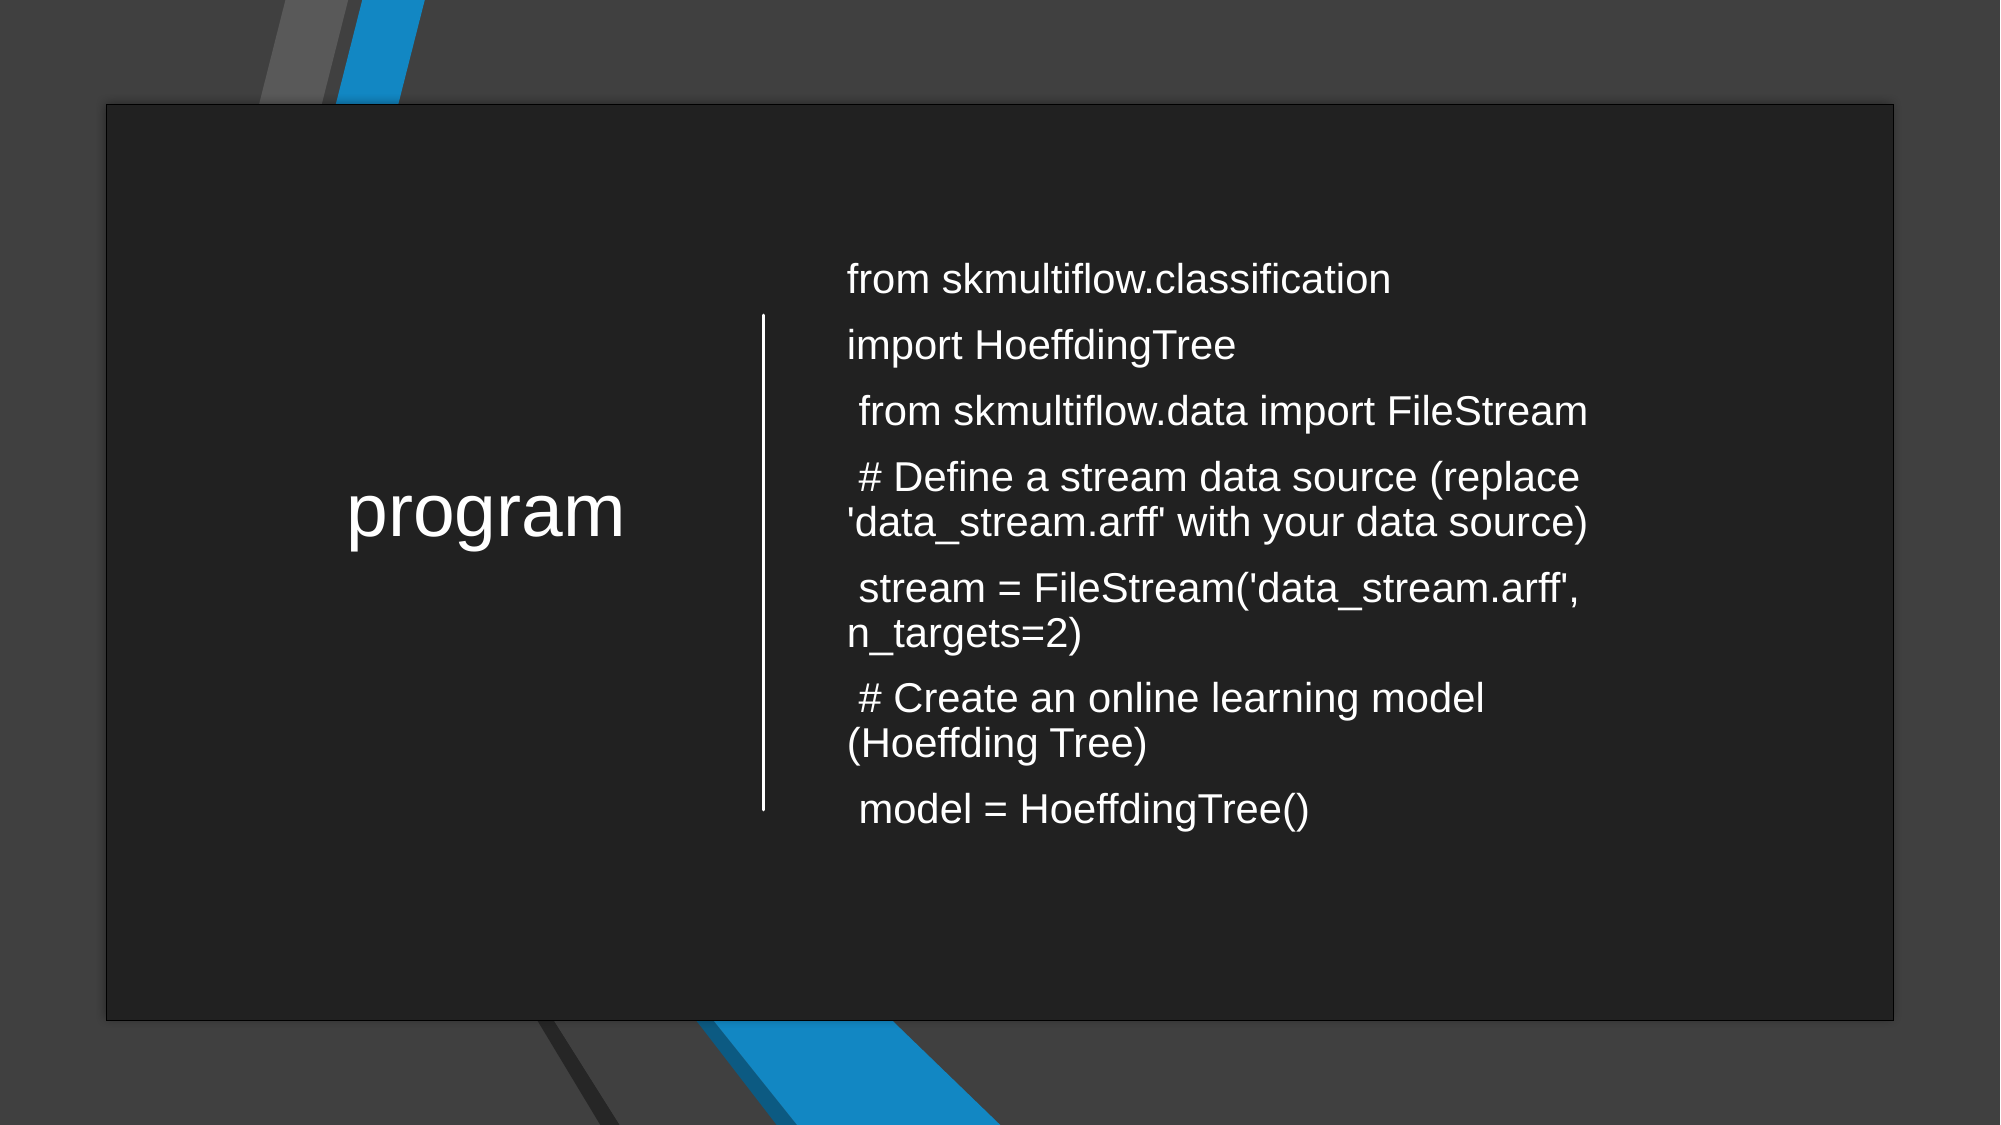

from skmultiflow.classification
import HoeffdingTree
 from skmultiflow.data import FileStream
 # Define a stream data source (replace 'data_stream.arff' with your data source)
 stream = FileStream('data_stream.arff', n_targets=2)
 # Create an online learning model (Hoeffding Tree)
 model = HoeffdingTree()

program